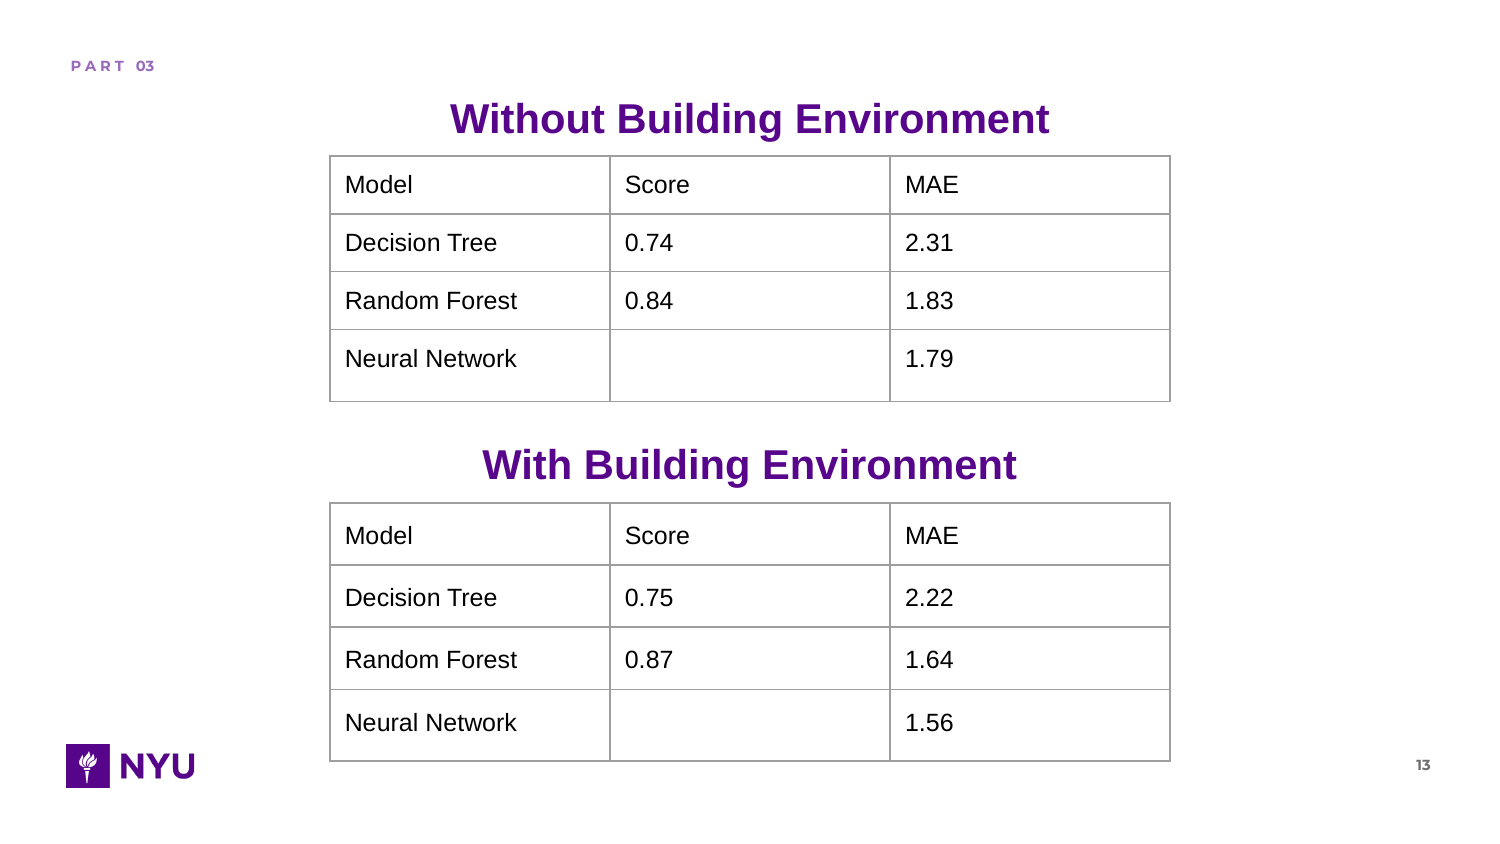

P A R T   03
# Without Building Environment
| Model | Score | MAE |
| --- | --- | --- |
| Decision Tree | 0.74 | 2.31 |
| Random Forest | 0.84 | 1.83 |
| Neural Network |  | 1.79 |
With Building Environment
| Model | Score | MAE |
| --- | --- | --- |
| Decision Tree | 0.75 | 2.22 |
| Random Forest | 0.87 | 1.64 |
| Neural Network |  | 1.56 |